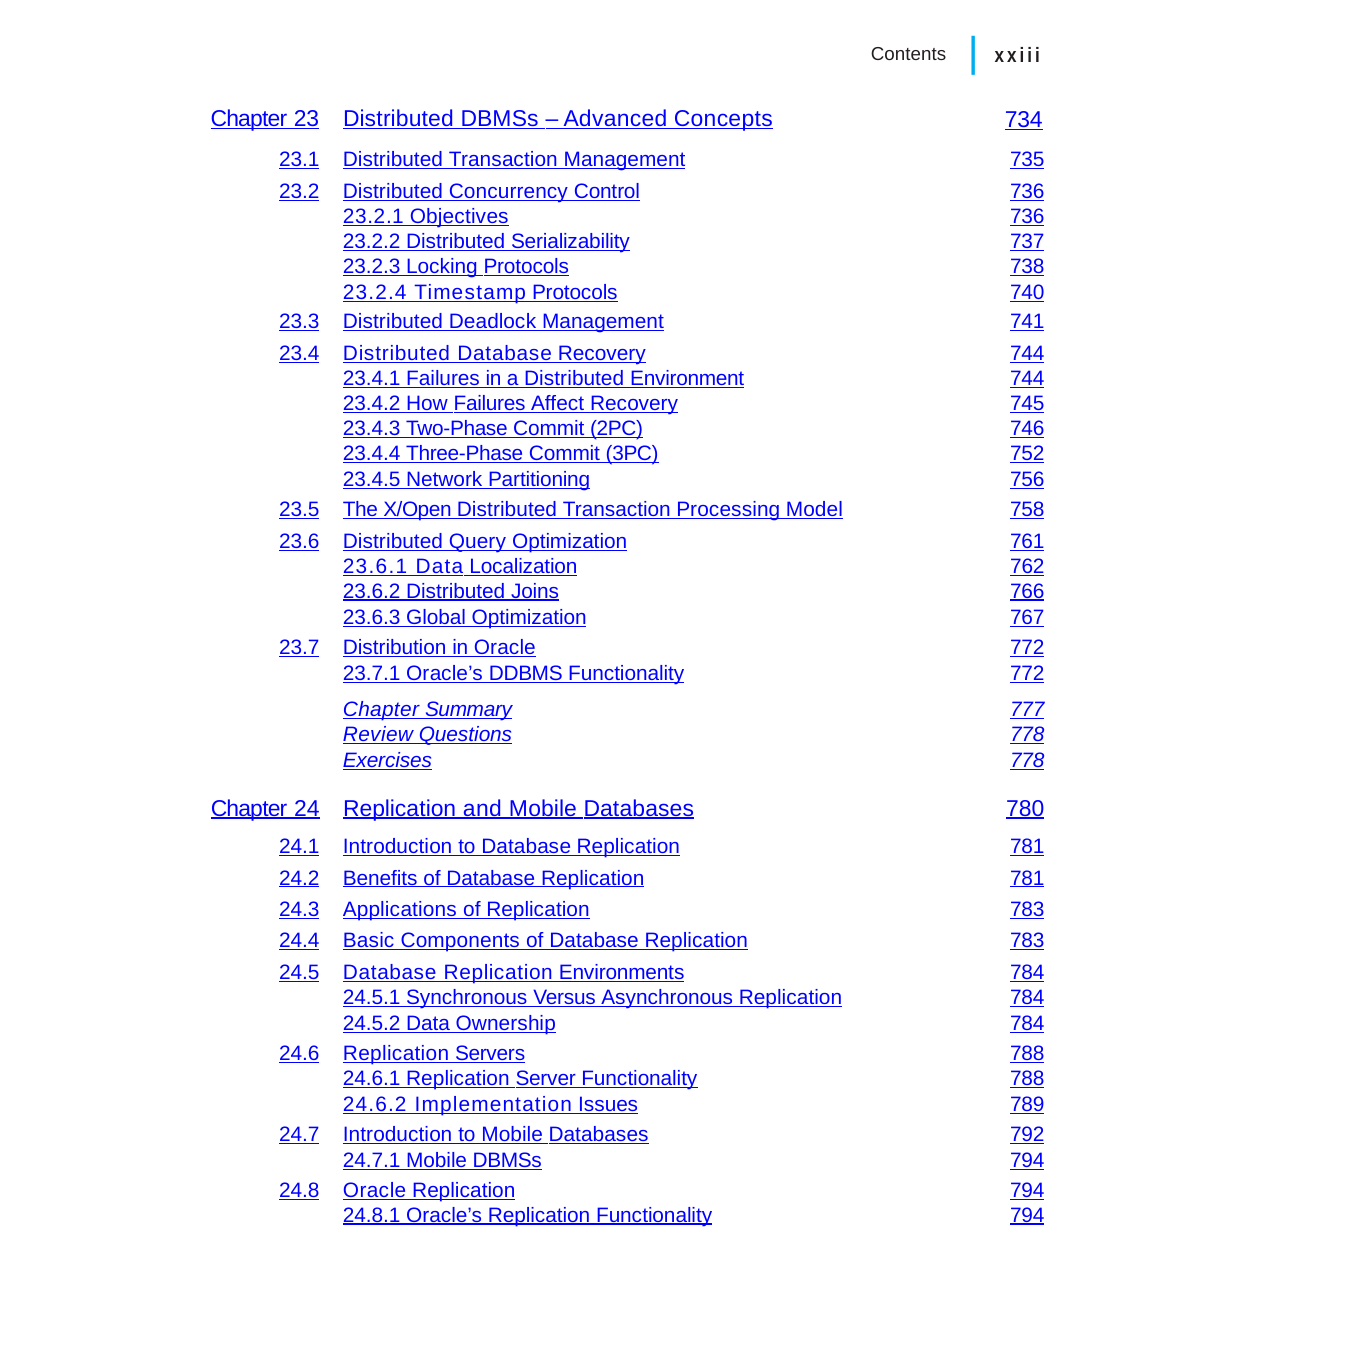

|
| Chapter 23 | Distributed DBMSs – Advanced Concepts | Contents | xxiii 734 |
| --- | --- | --- | --- |
| 23.1 | Distributed Transaction Management |  | 735 |
| 23.2 | Distributed Concurrency Control |  | 736 |
|  | 23.2.1 Objectives |  | 736 |
|  | 23.2.2 Distributed Serializability |  | 737 |
|  | 23.2.3 Locking Protocols |  | 738 |
|  | 23.2.4 Timestamp Protocols |  | 740 |
| 23.3 | Distributed Deadlock Management |  | 741 |
| 23.4 | Distributed Database Recovery |  | 744 |
|  | 23.4.1 Failures in a Distributed Environment |  | 744 |
|  | 23.4.2 How Failures Affect Recovery |  | 745 |
|  | 23.4.3 Two-Phase Commit (2PC) |  | 746 |
|  | 23.4.4 Three-Phase Commit (3PC) |  | 752 |
|  | 23.4.5 Network Partitioning |  | 756 |
| 23.5 | The X/Open Distributed Transaction Processing Model |  | 758 |
| 23.6 | Distributed Query Optimization |  | 761 |
|  | 23.6.1 Data Localization |  | 762 |
|  | 23.6.2 Distributed Joins |  | 766 |
|  | 23.6.3 Global Optimization |  | 767 |
| 23.7 | Distribution in Oracle |  | 772 |
|  | 23.7.1 Oracle’s DDBMS Functionality |  | 772 |
|  | Chapter Summary |  | 777 |
|  | Review Questions |  | 778 |
|  | Exercises |  | 778 |
| Chapter 24 | Replication and Mobile Databases |  | 780 |
| 24.1 | Introduction to Database Replication |  | 781 |
| 24.2 | Benefits of Database Replication |  | 781 |
| 24.3 | Applications of Replication |  | 783 |
| 24.4 | Basic Components of Database Replication |  | 783 |
| 24.5 | Database Replication Environments |  | 784 |
|  | 24.5.1 Synchronous Versus Asynchronous Replication |  | 784 |
|  | 24.5.2 Data Ownership |  | 784 |
| 24.6 | Replication Servers |  | 788 |
|  | 24.6.1 Replication Server Functionality |  | 788 |
|  | 24.6.2 Implementation Issues |  | 789 |
| 24.7 | Introduction to Mobile Databases |  | 792 |
|  | 24.7.1 Mobile DBMSs |  | 794 |
| 24.8 | Oracle Replication |  | 794 |
|  | 24.8.1 Oracle’s Replication Functionality |  | 794 |